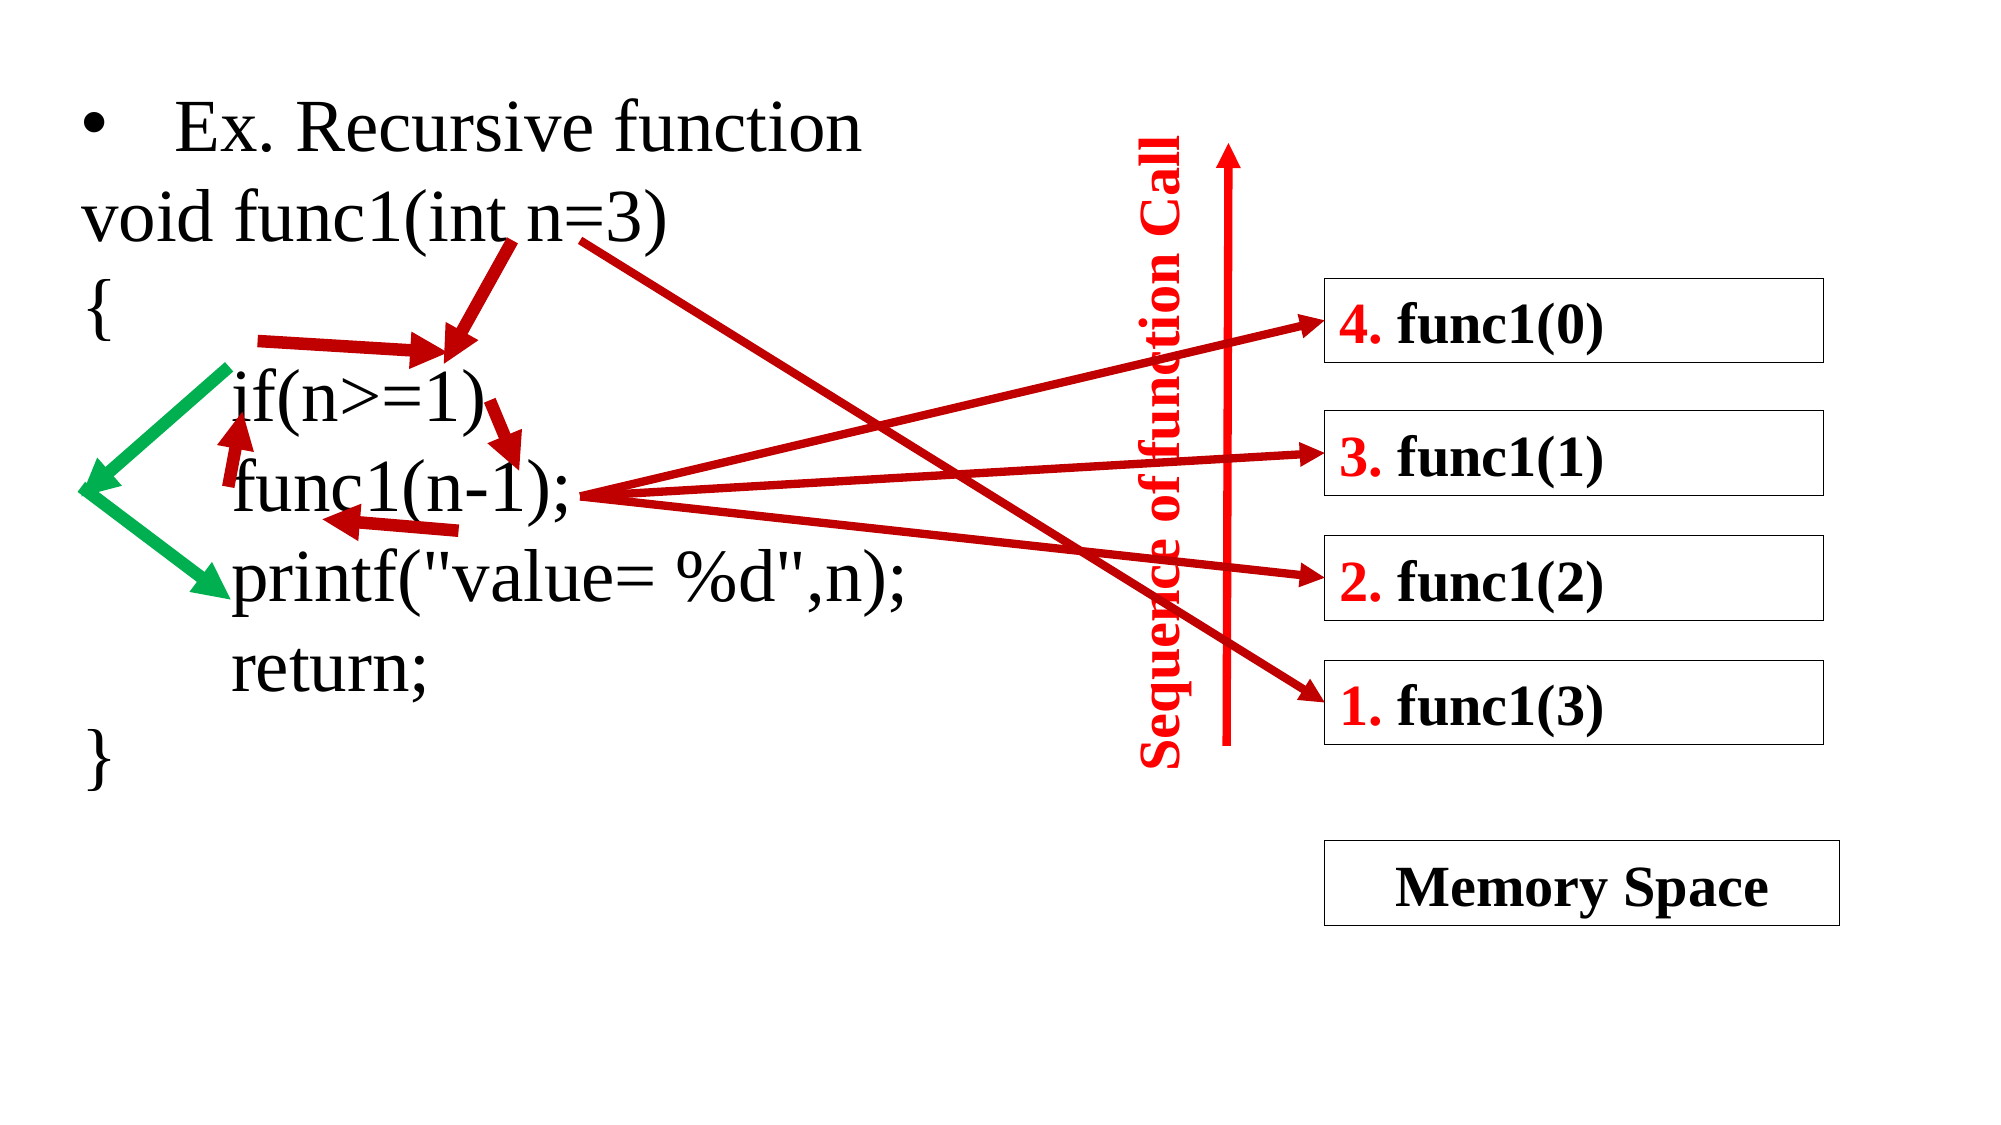

Ex. Recursive function
void func1(int n=3)
{
	if(n>=1)
	func1(n-1);
	printf("value= %d",n);
	return;
}
4. func1(0)
Sequence of function Call
3. func1(1)
2. func1(2)
1. func1(3)
Memory Space